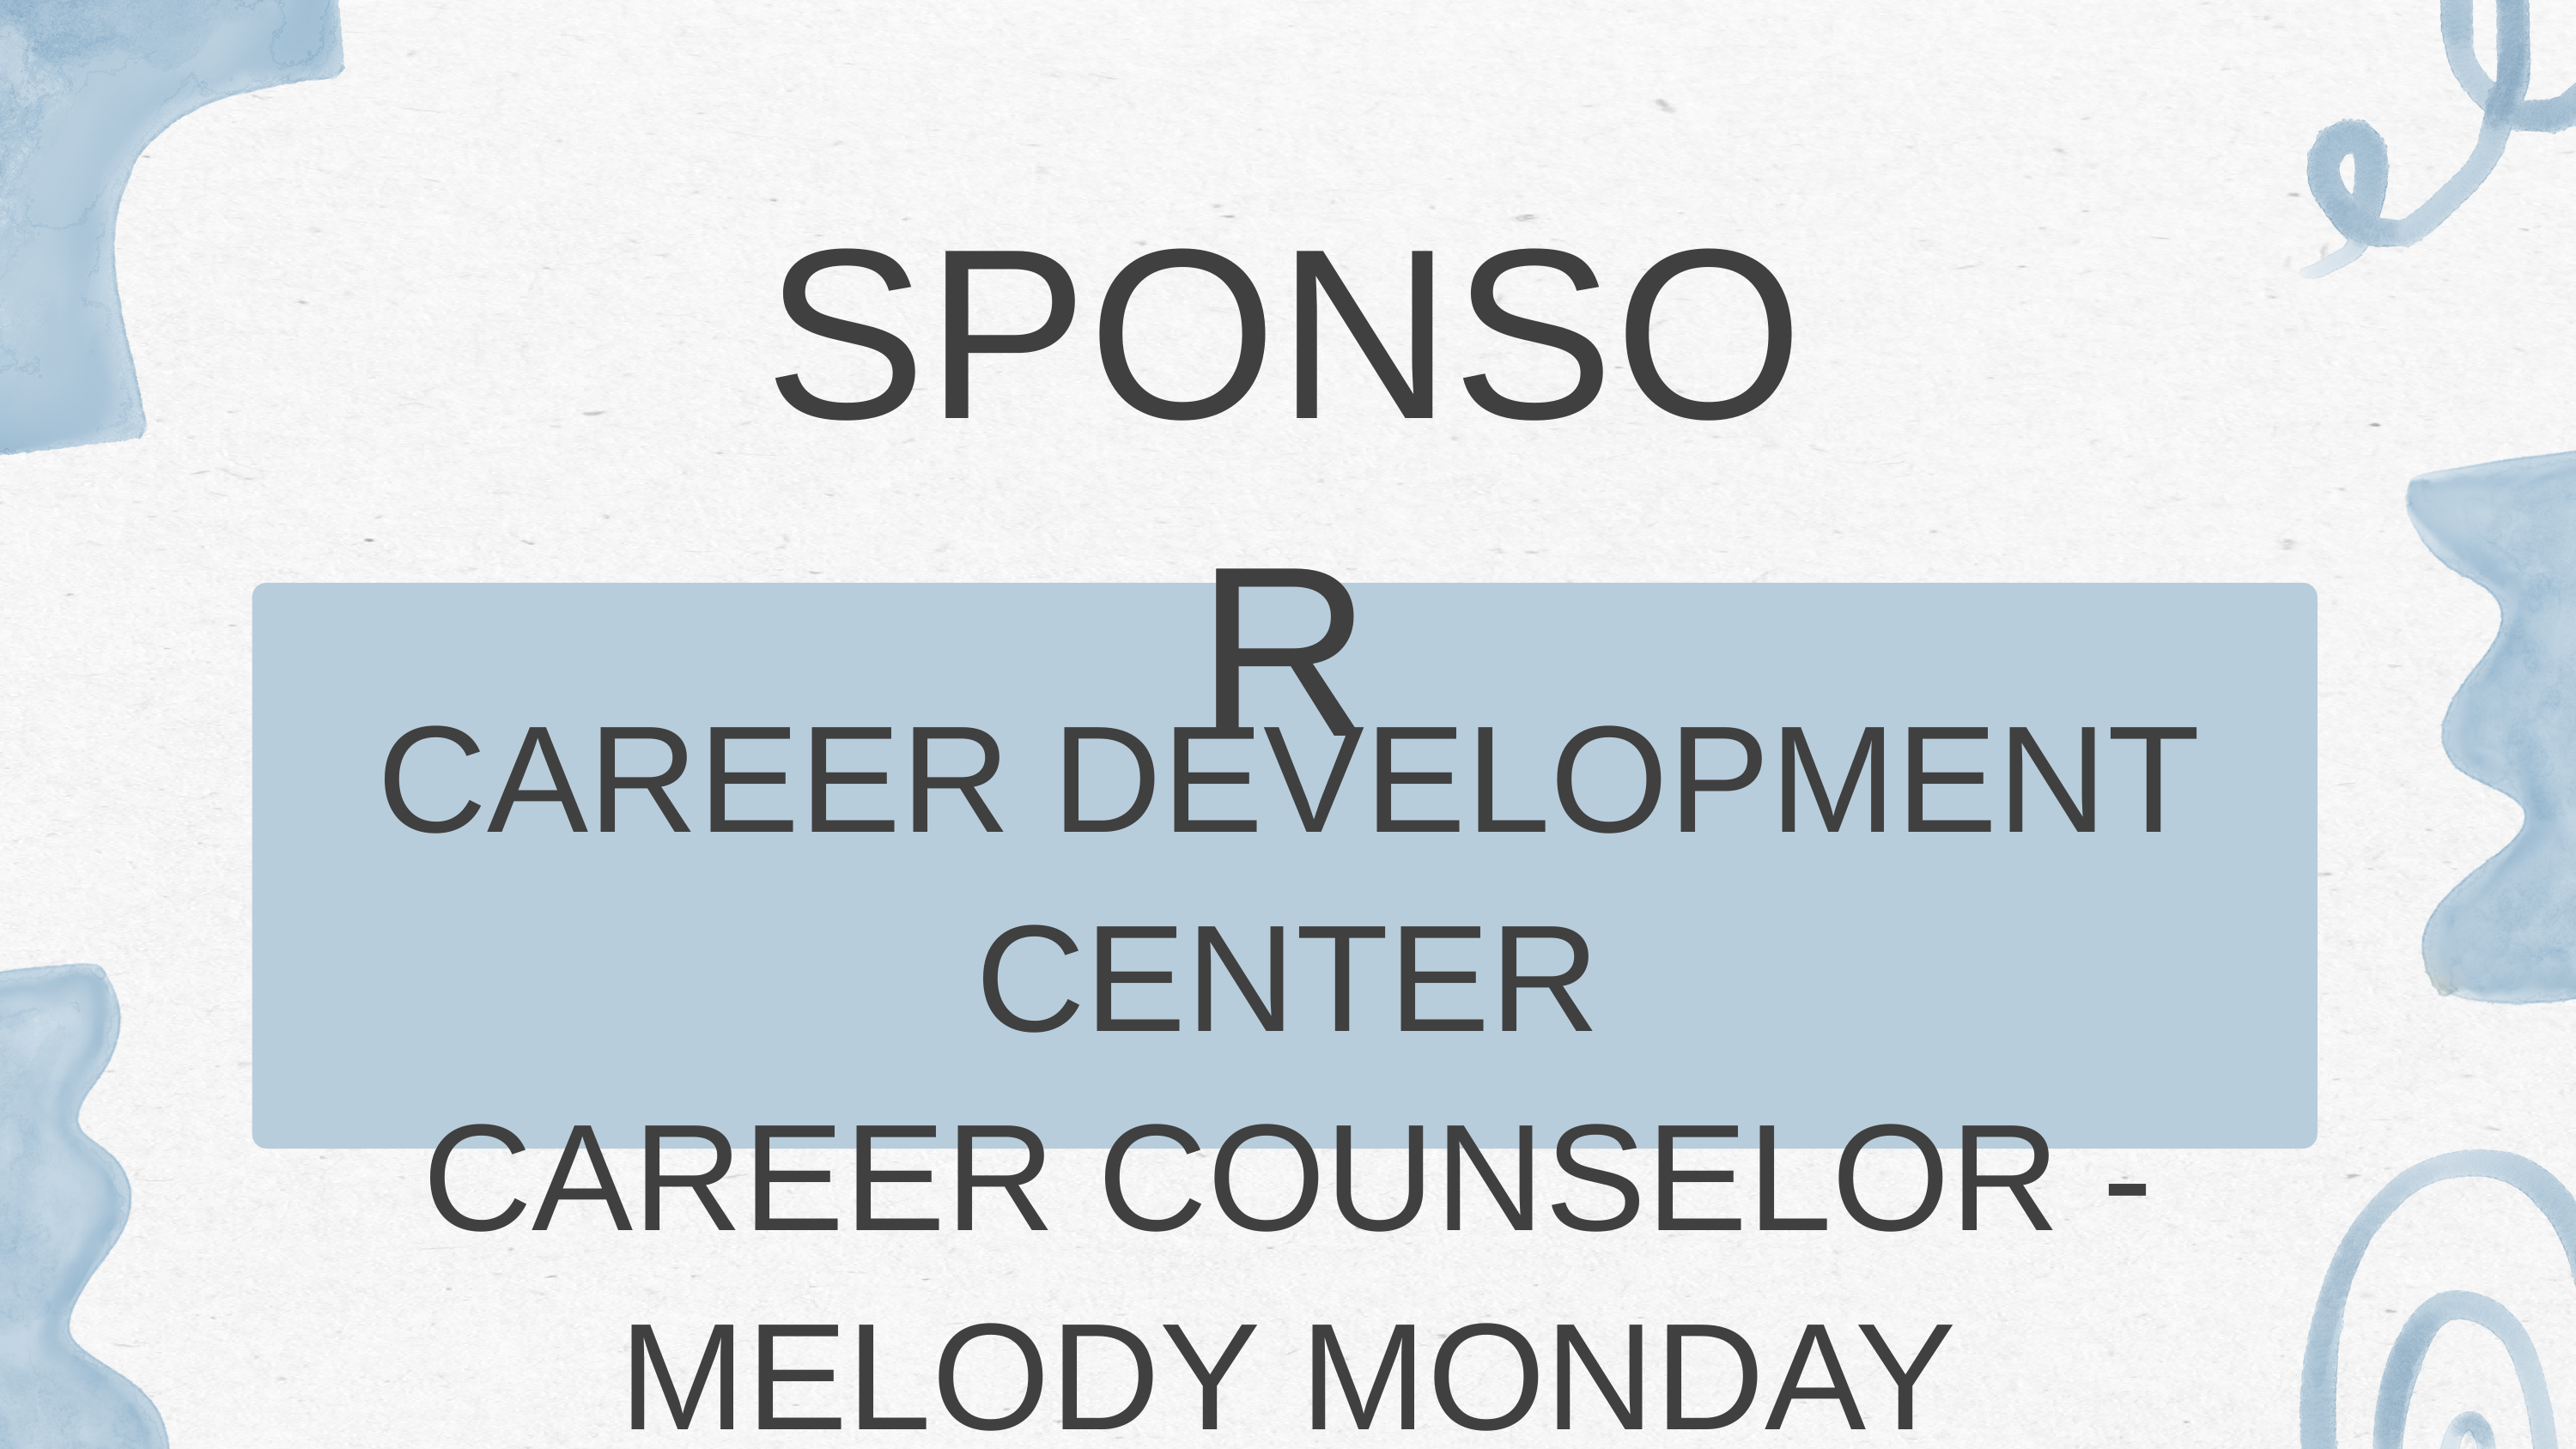

SPONSOR

CAREER DEVELOPMENT CENTER
CAREER COUNSELOR - MELODY MONDAY